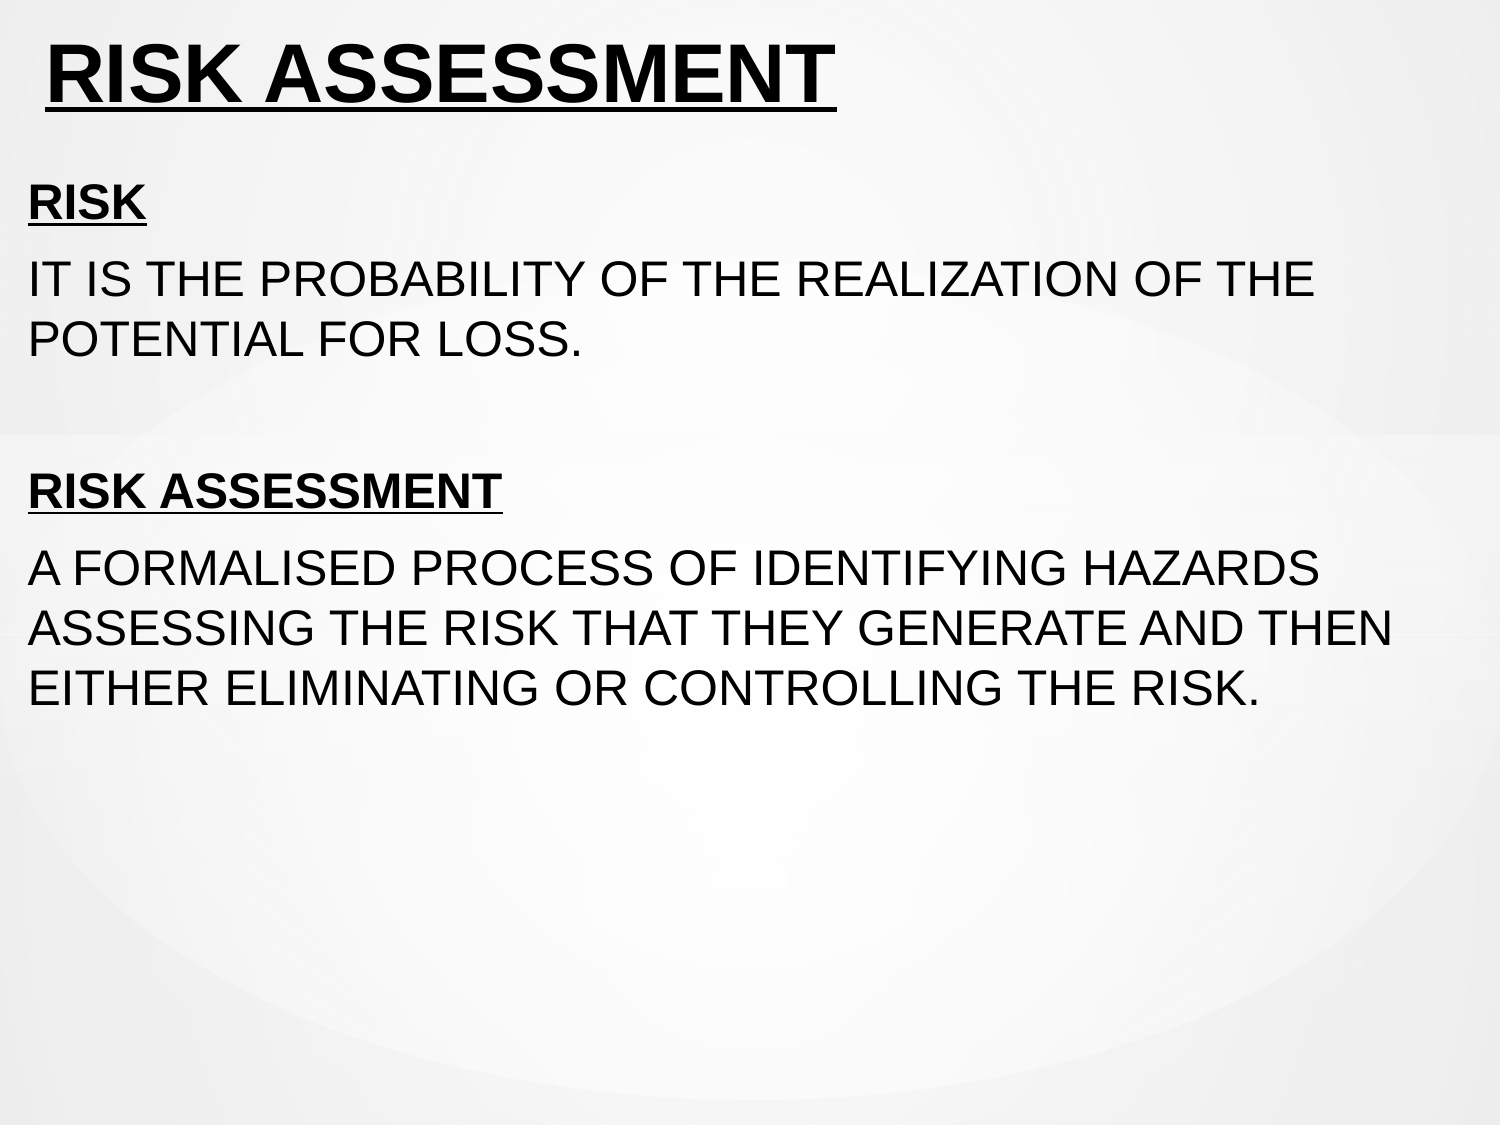

# RISK ASSESSMENT
RISK
IT IS THE PROBABILITY OF THE REALIZATION OF THE POTENTIAL FOR LOSS.

RISK ASSESSMENT
A FORMALISED PROCESS OF IDENTIFYING HAZARDS ASSESSING THE RISK THAT THEY GENERATE AND THEN EITHER ELIMINATING OR CONTROLLING THE RISK.